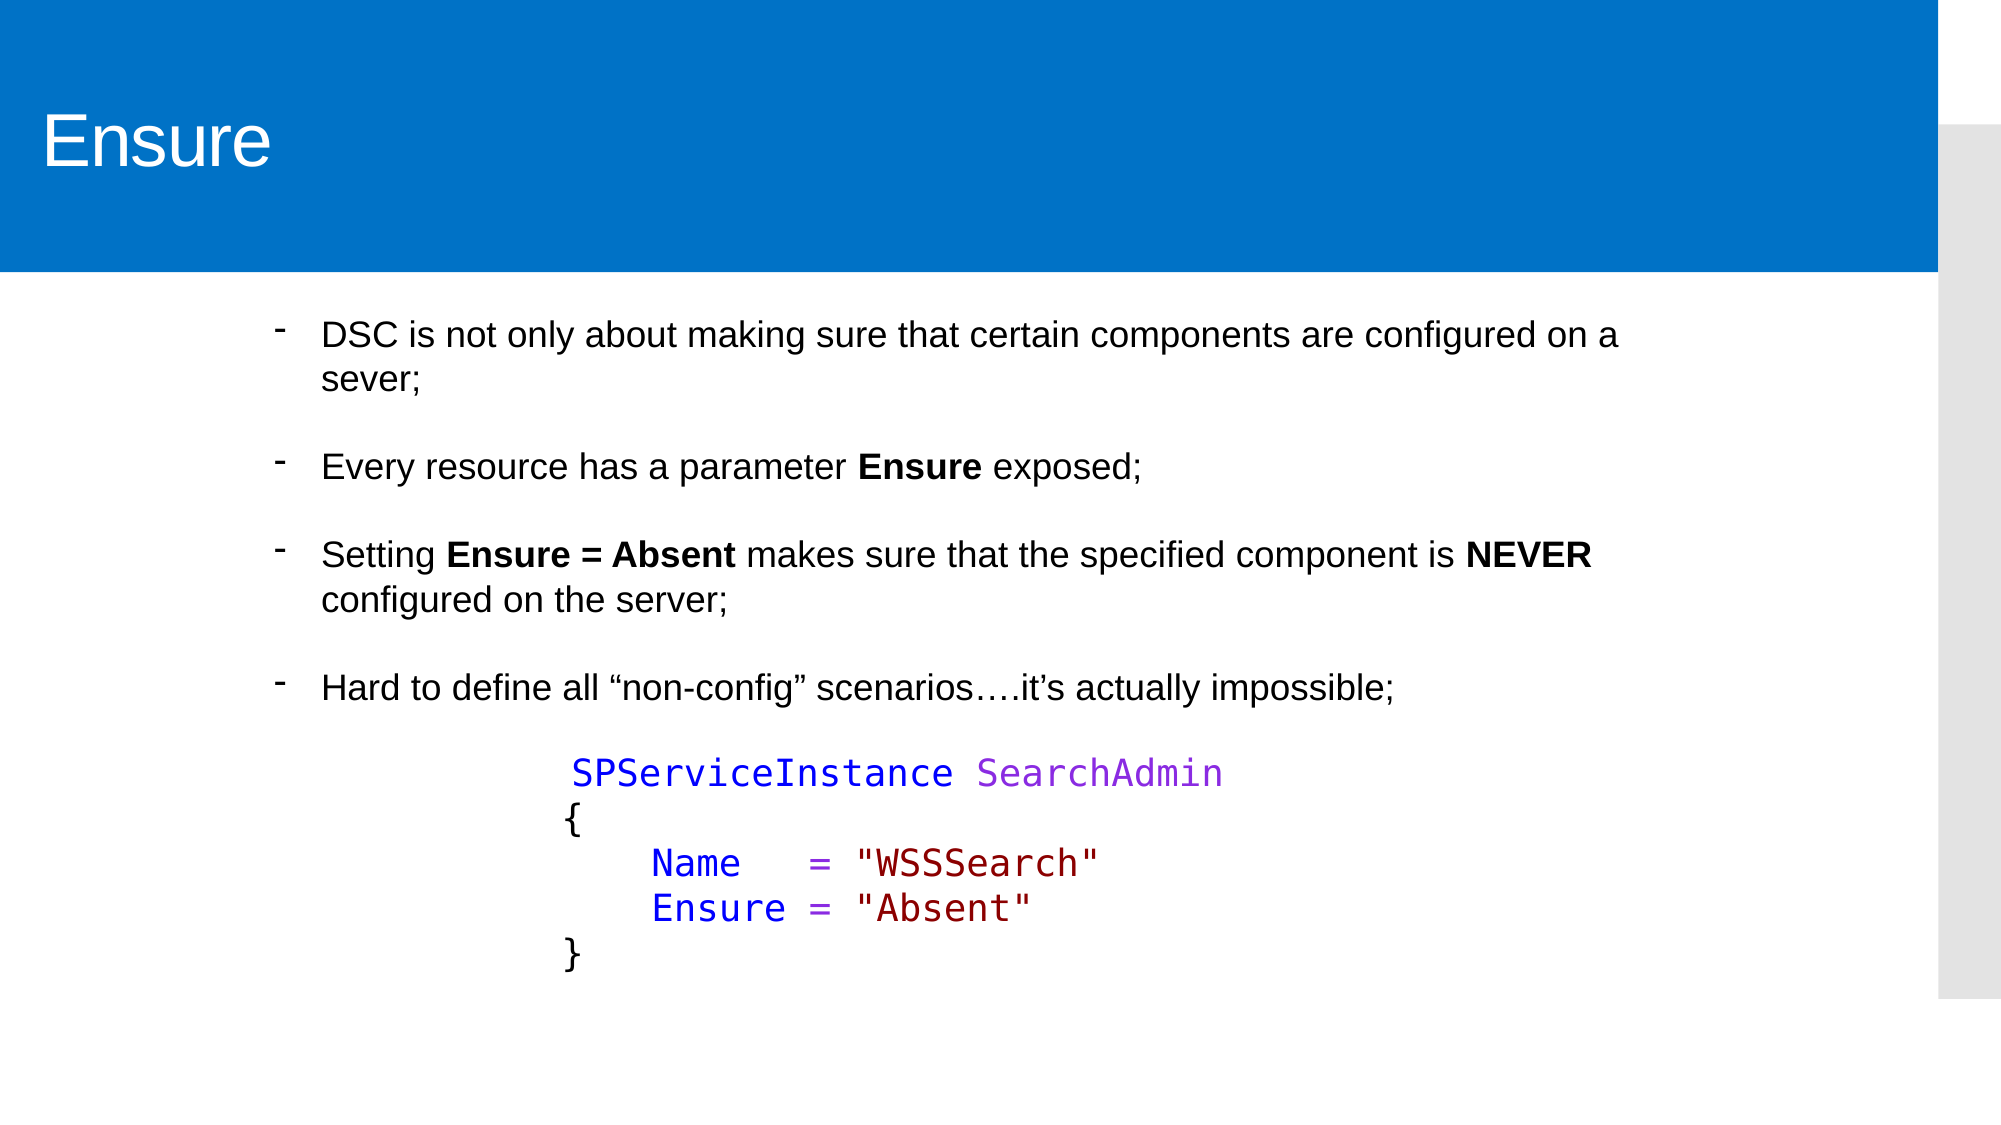

# Ensure
DSC is not only about making sure that certain components are configured on a sever;

Every resource has a parameter Ensure exposed;

Setting Ensure = Absent makes sure that the specified component is NEVER configured on the server;

Hard to define all “non-config” scenarios….it’s actually impossible;
 SPServiceInstance SearchAdmin
{
    Name   = "WSSSearch"
    Ensure = "Absent"
}